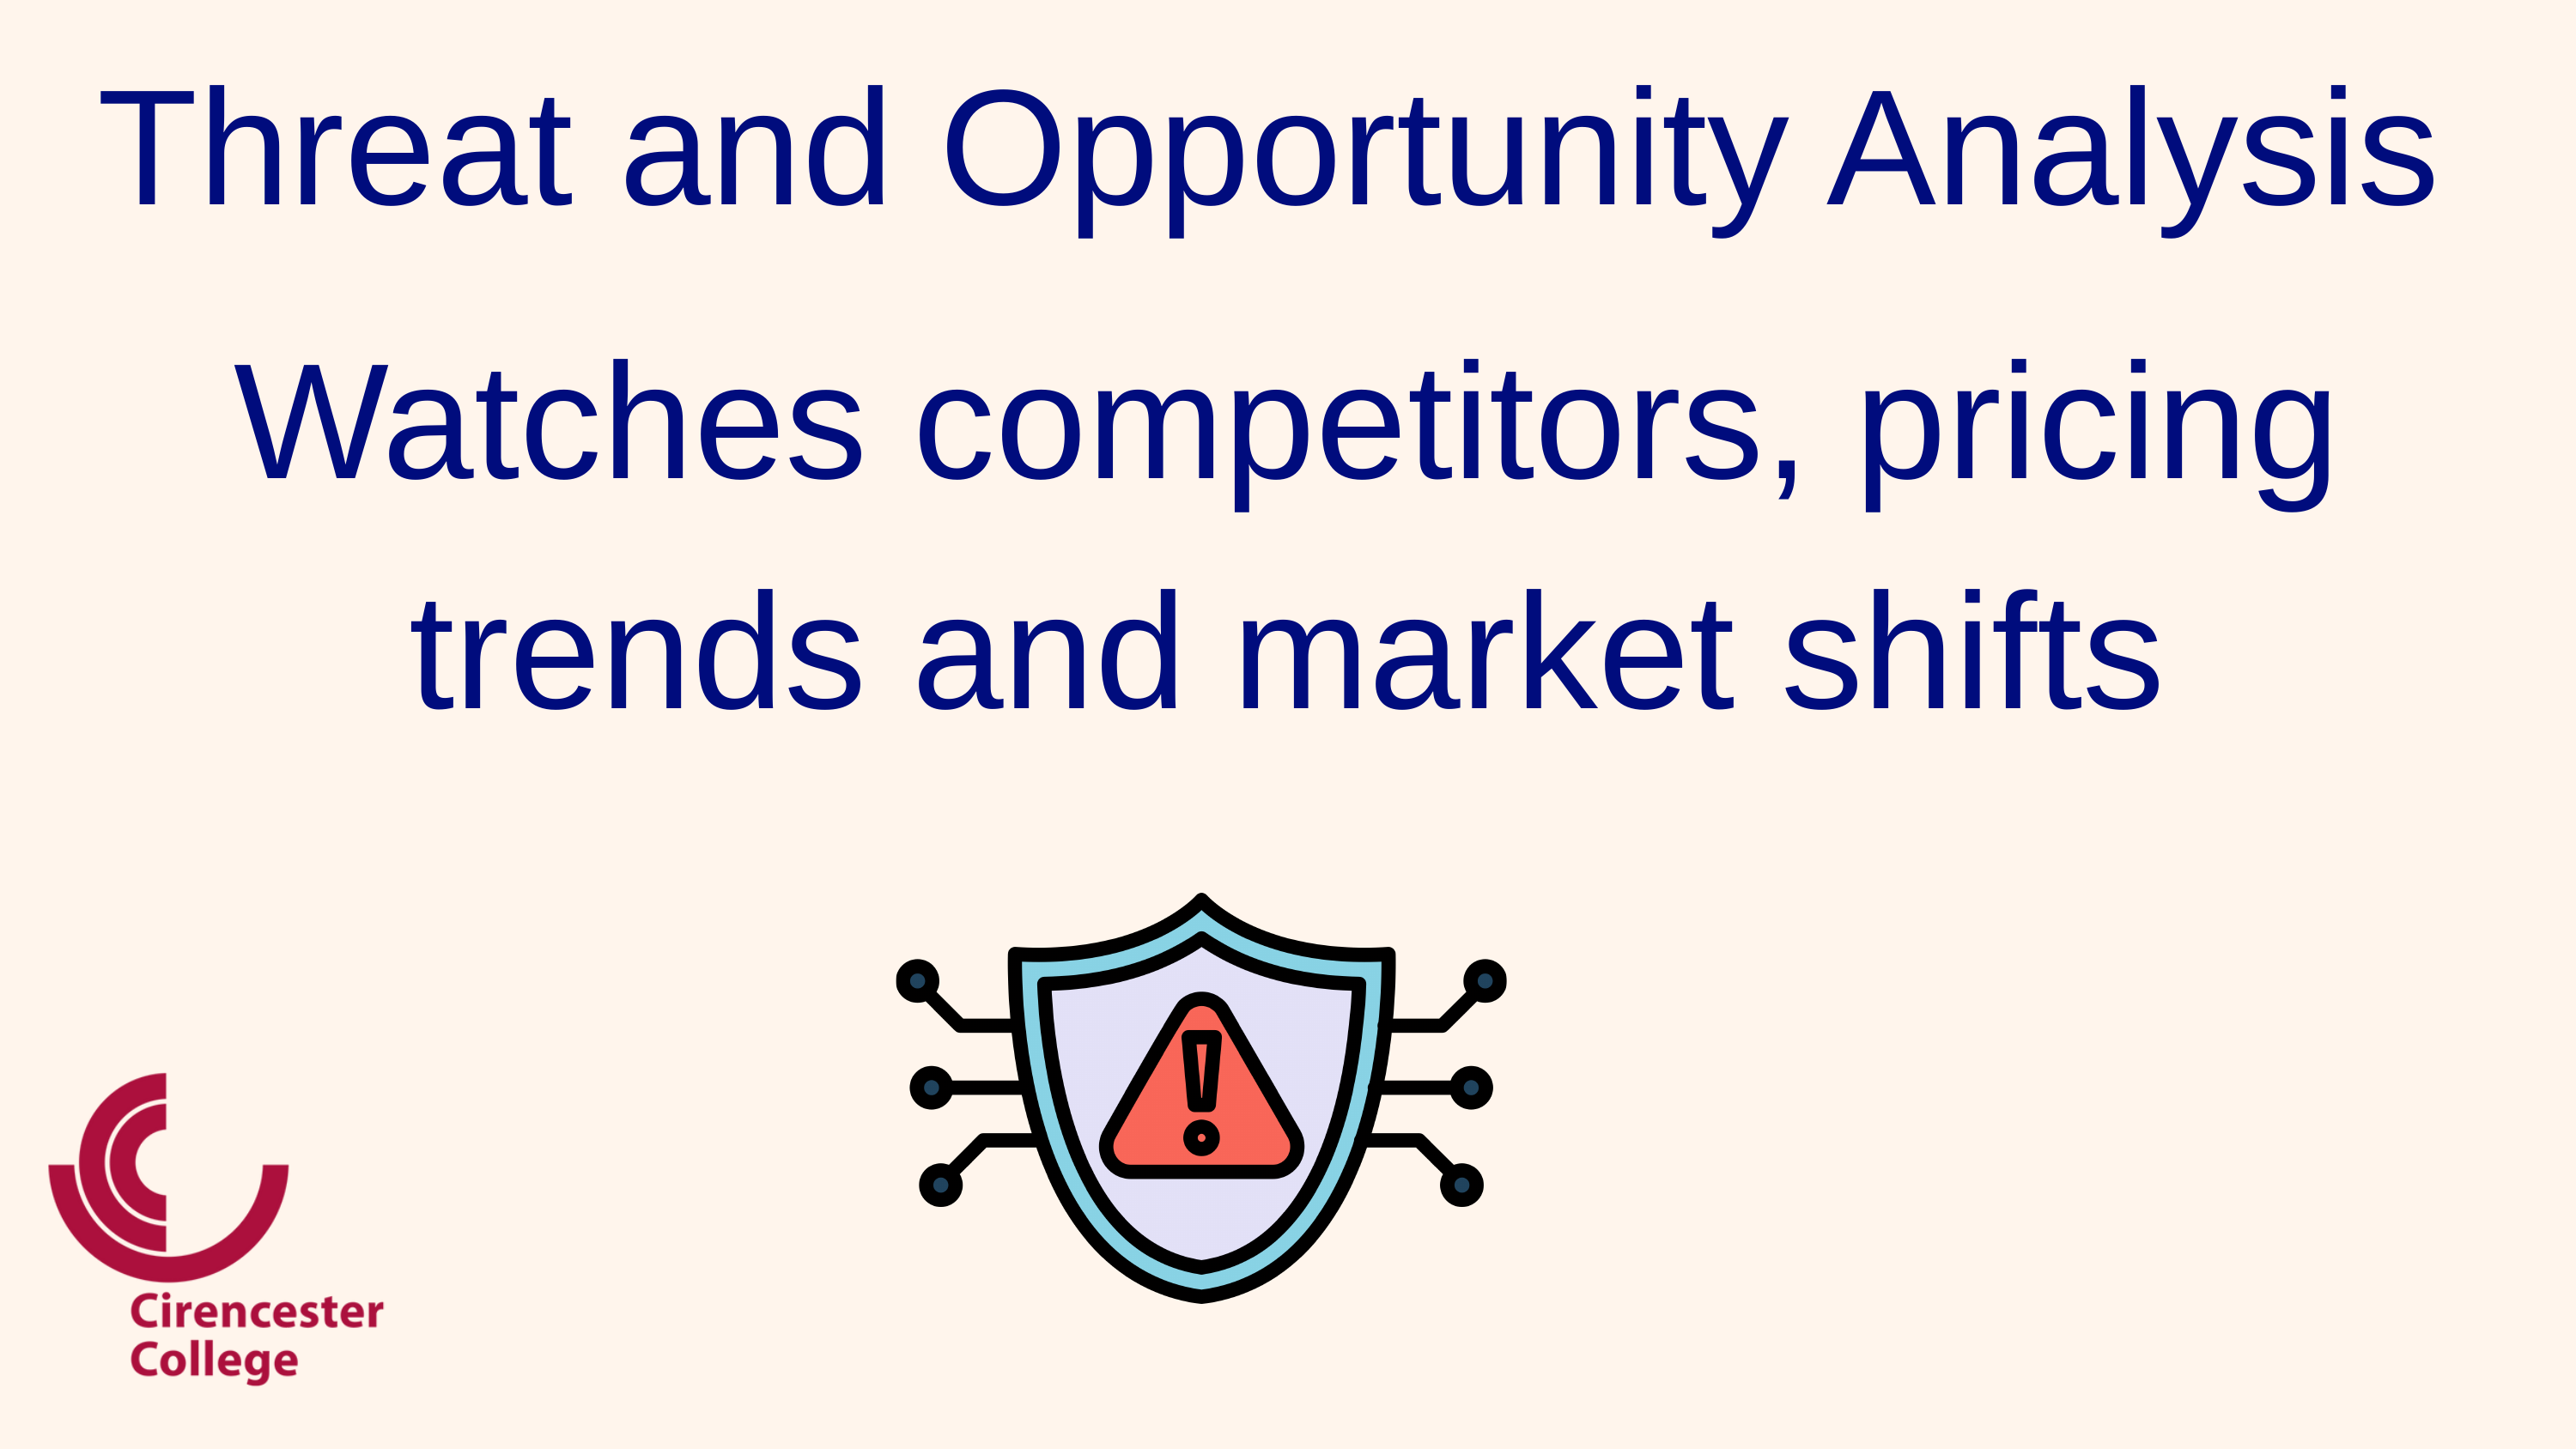

Threat and Opportunity Analysis
Watches competitors, pricing trends and market shifts